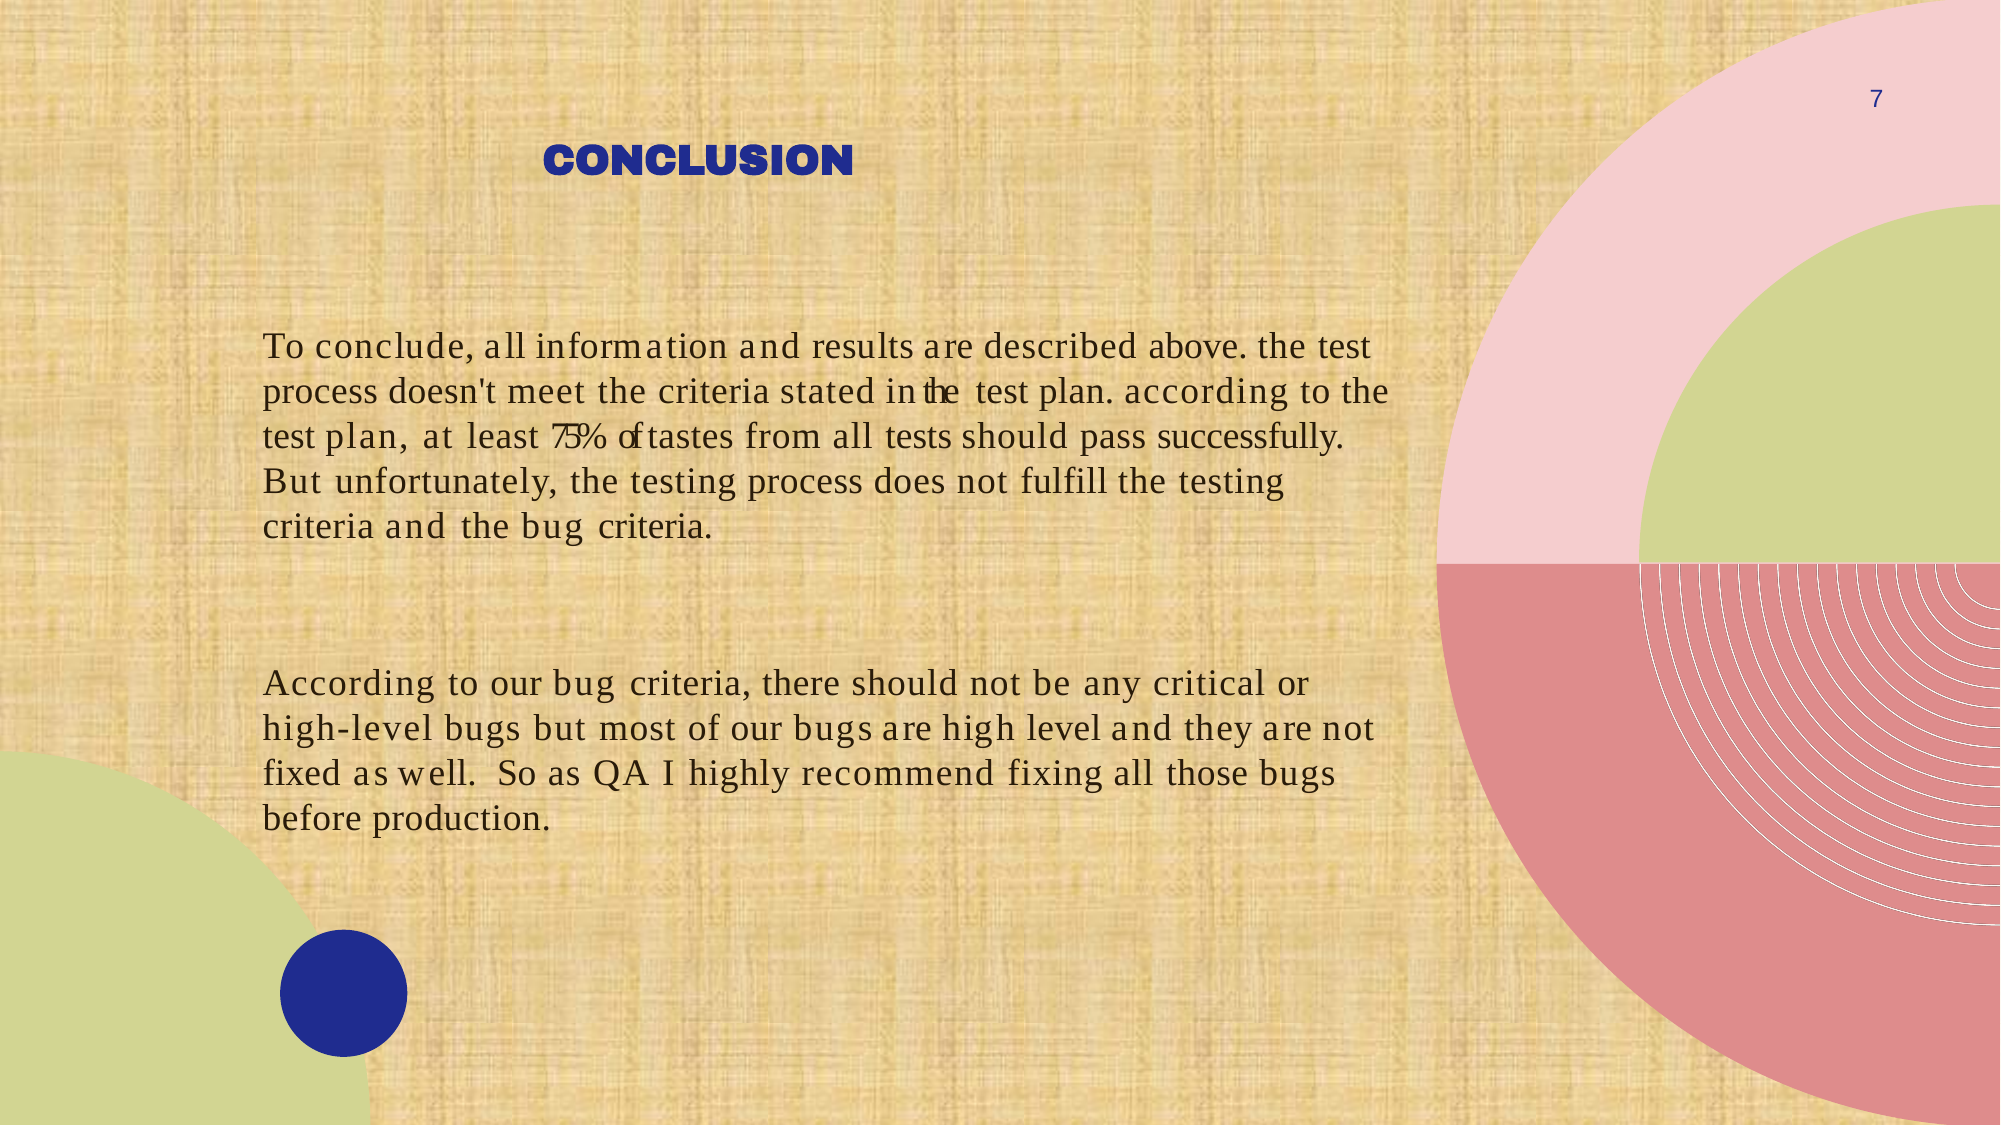

# Conclusion
7
To conclude, all information and results are described above. the test process doesn't meet the criteria stated in the   test plan. according to the test plan, at least 75%    of tastes from all tests should pass successfully. But unfortunately, the testing process does not fulfill the testing criteria and the bug criteria.

According to our bug criteria, there should not be any critical or high-level bugs but most of our bugs are high level and they are not fixed as well.   So as QA I highly recommend fixing all those bugs before production.